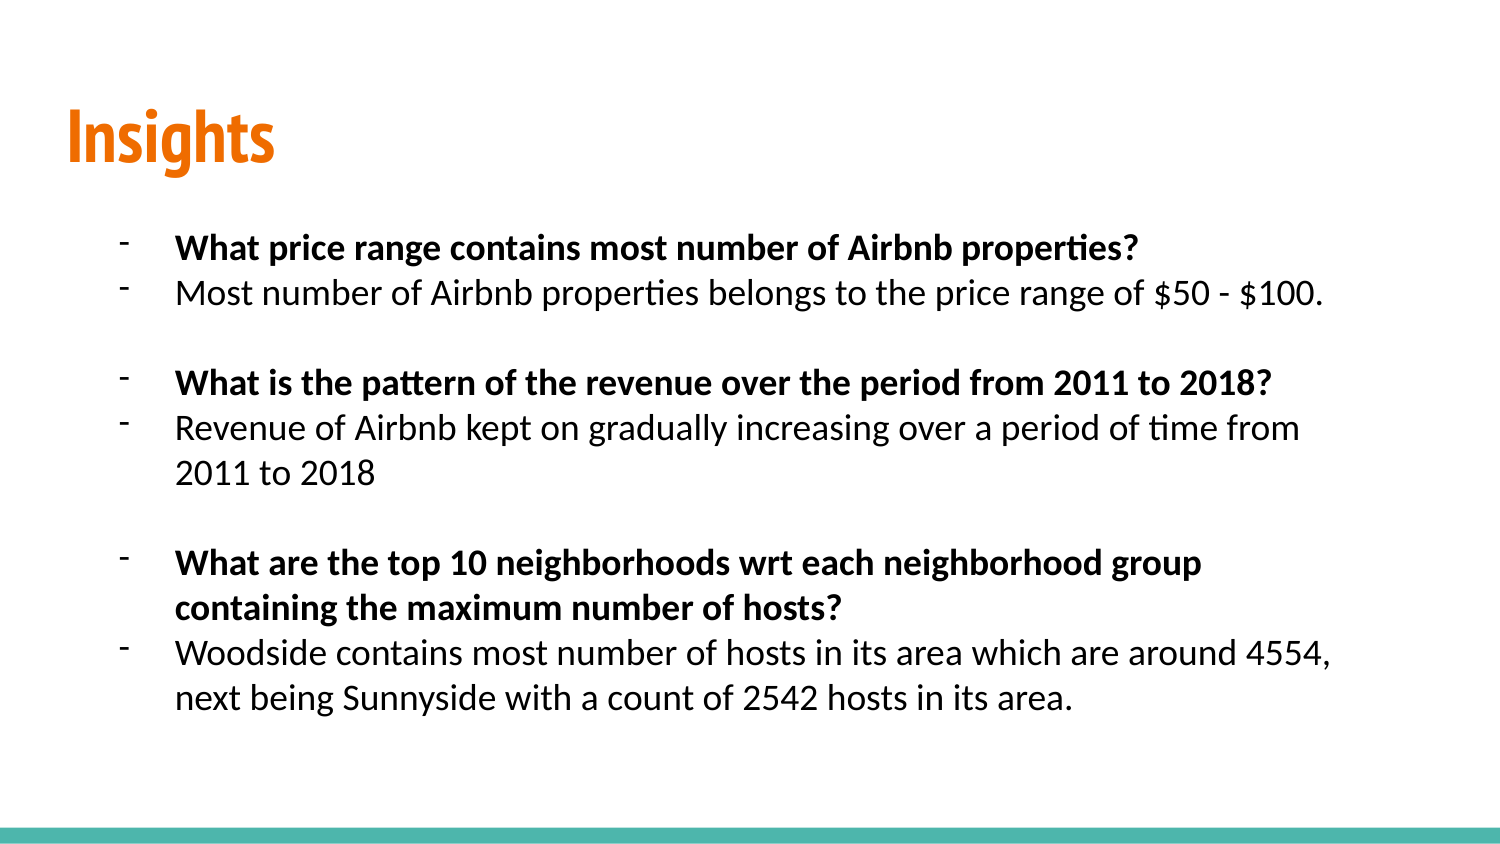

# Insights
What price range contains most number of Airbnb properties?
Most number of Airbnb properties belongs to the price range of $50 - $100.

What is the pattern of the revenue over the period from 2011 to 2018?
Revenue of Airbnb kept on gradually increasing over a period of time from 2011 to 2018

What are the top 10 neighborhoods wrt each neighborhood group containing the maximum number of hosts?
Woodside contains most number of hosts in its area which are around 4554, next being Sunnyside with a count of 2542 hosts in its area.